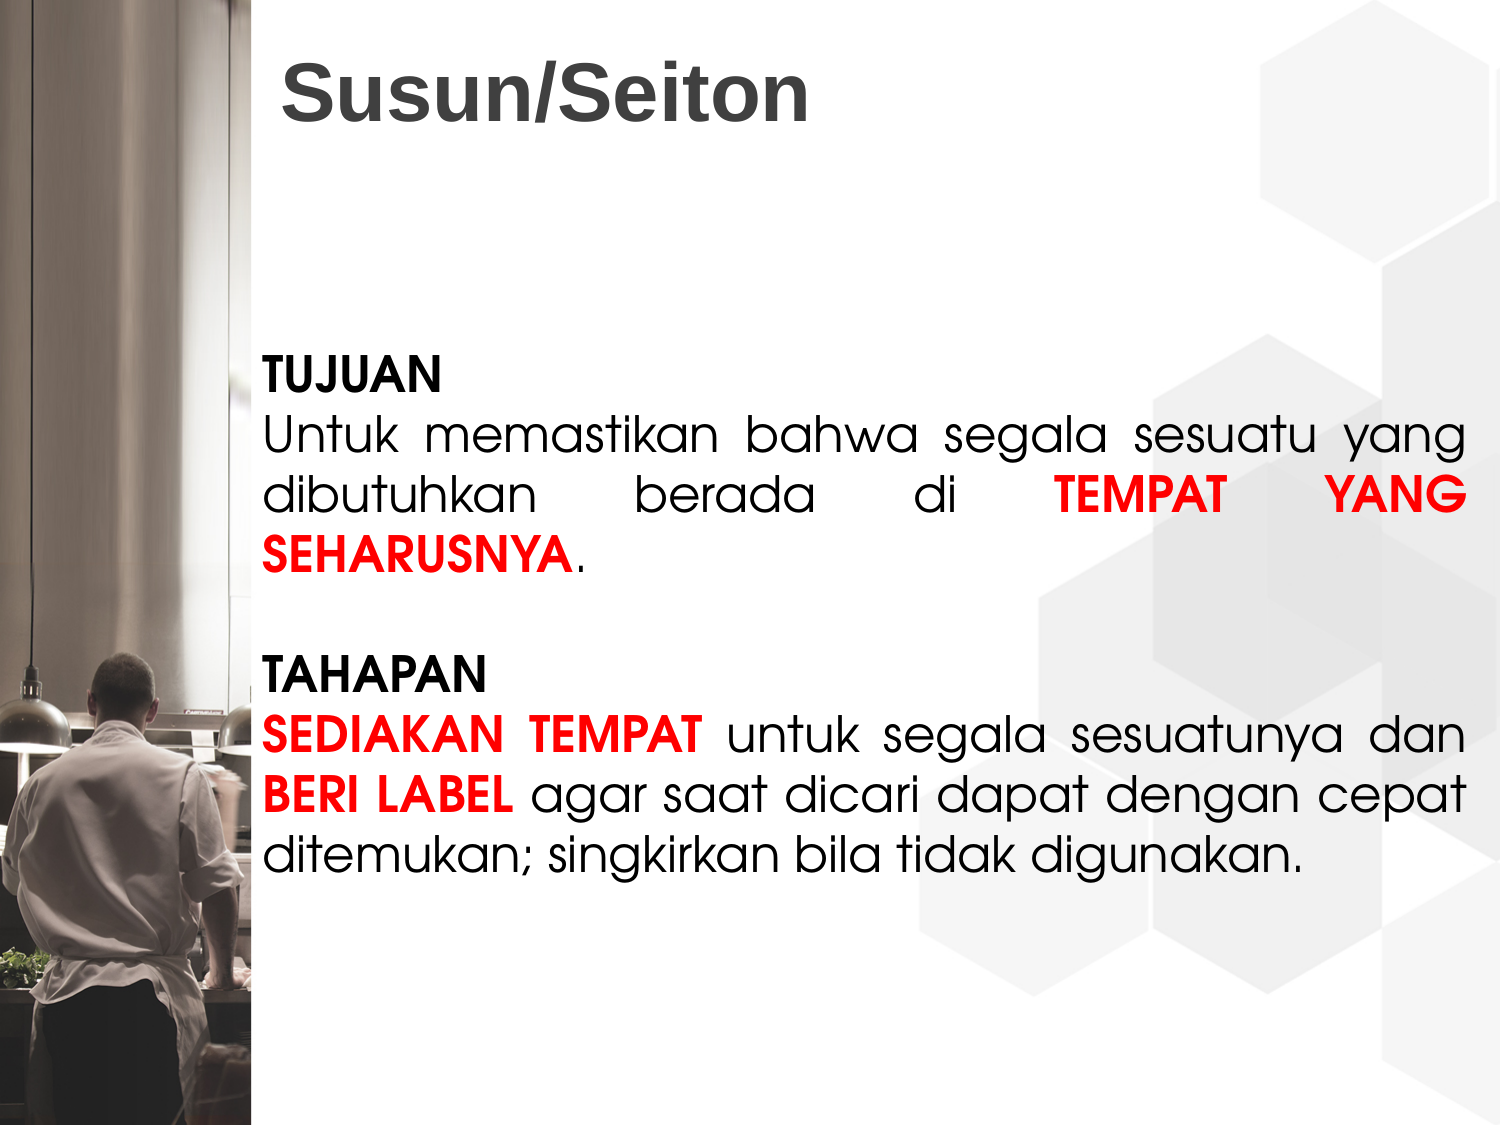

# Susun/Seiton
TUJUAN
Untuk memastikan bahwa segala sesuatu yang dibutuhkan berada di TEMPAT YANG SEHARUSNYA.

TAHAPAN
SEDIAKAN TEMPAT untuk segala sesuatunya dan BERI LABEL agar saat dicari dapat dengan cepat ditemukan; singkirkan bila tidak digunakan.